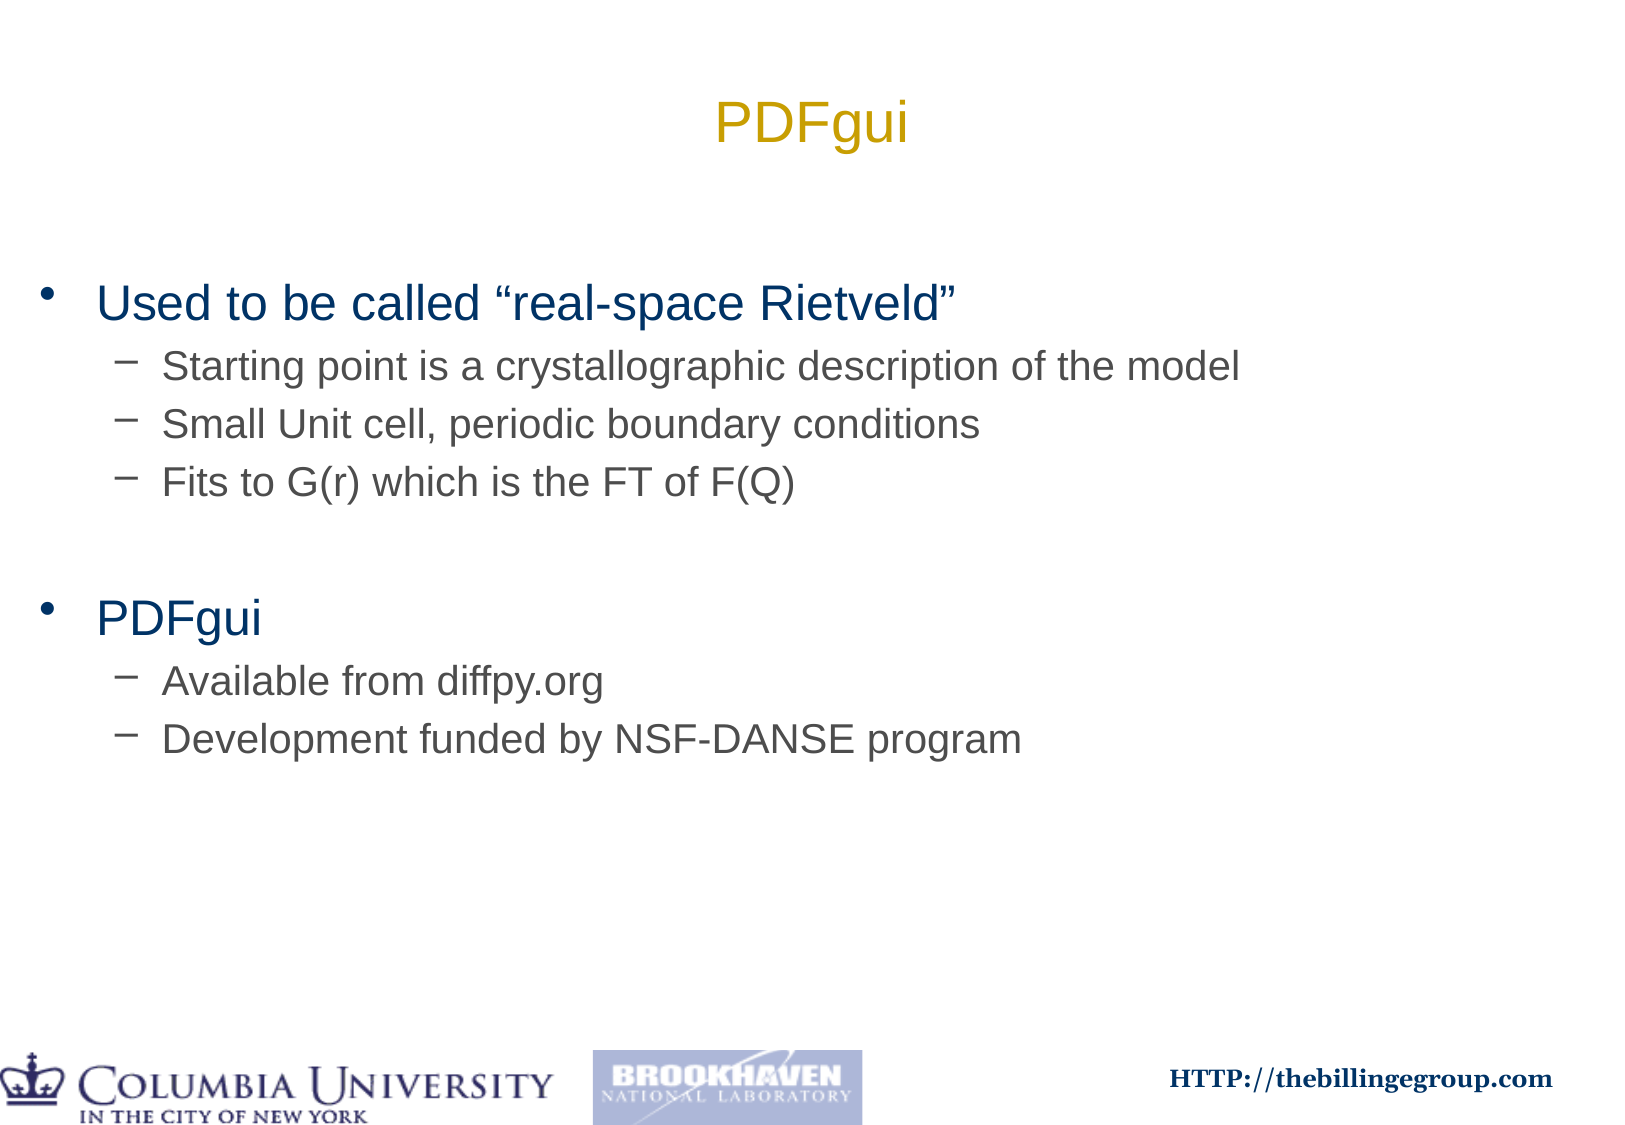

# PDFgui
Used to be called “real-space Rietveld”
Starting point is a crystallographic description of the model
Small Unit cell, periodic boundary conditions
Fits to G(r) which is the FT of F(Q)

PDFgui
Available from diffpy.org
Development funded by NSF-DANSE program